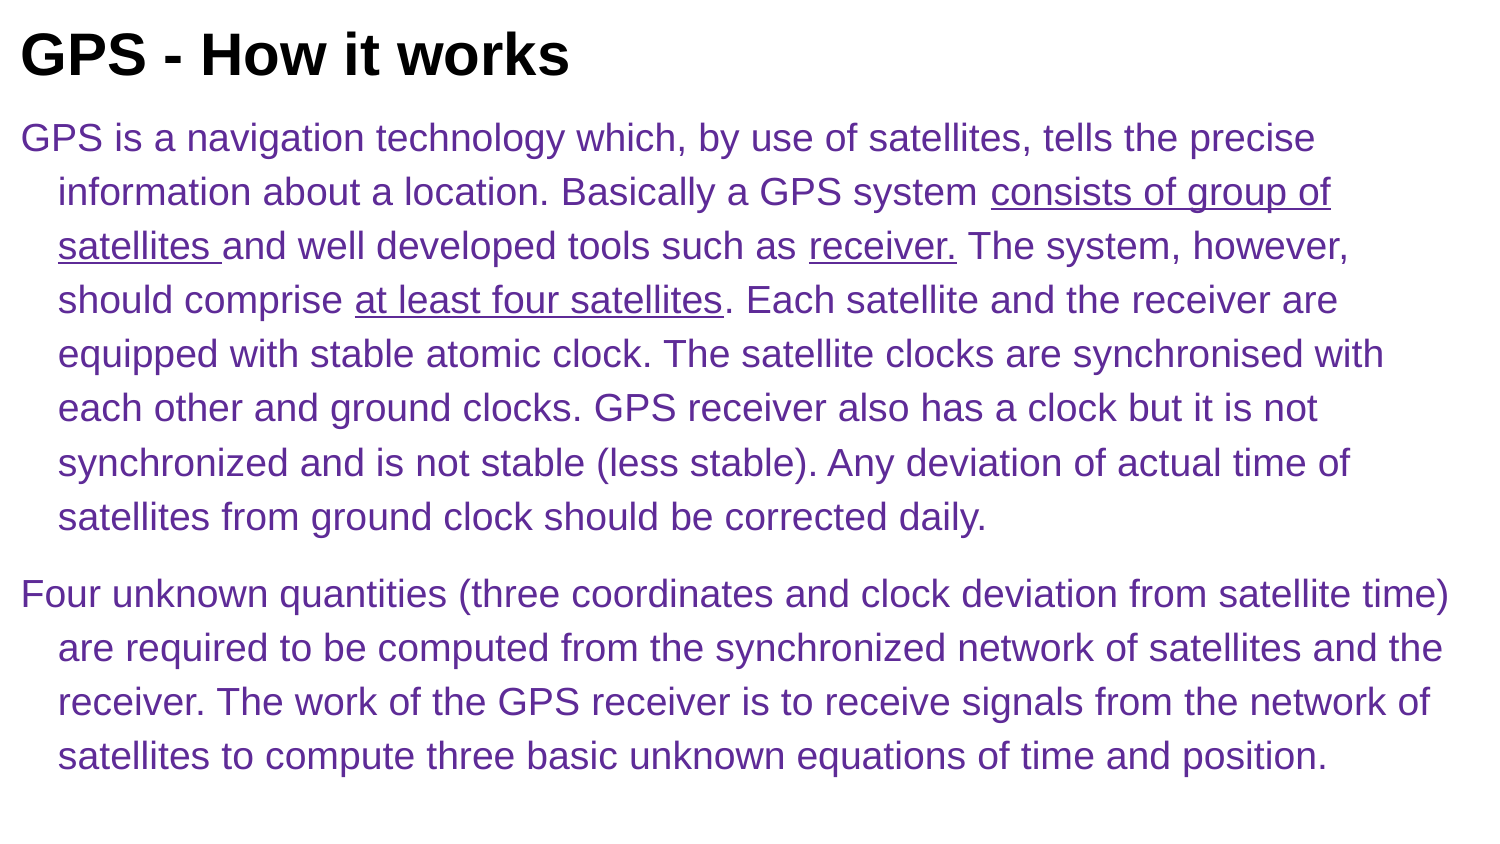

# GPS - How it works
GPS is a navigation technology which, by use of satellites, tells the precise information about a location. Basically a GPS system consists of group of satellites and well developed tools such as receiver. The system, however, should comprise at least four satellites. Each satellite and the receiver are equipped with stable atomic clock. The satellite clocks are synchronised with each other and ground clocks. GPS receiver also has a clock but it is not synchronized and is not stable (less stable). Any deviation of actual time of satellites from ground clock should be corrected daily.
Four unknown quantities (three coordinates and clock deviation from satellite time) are required to be computed from the synchronized network of satellites and the receiver. The work of the GPS receiver is to receive signals from the network of satellites to compute three basic unknown equations of time and position.